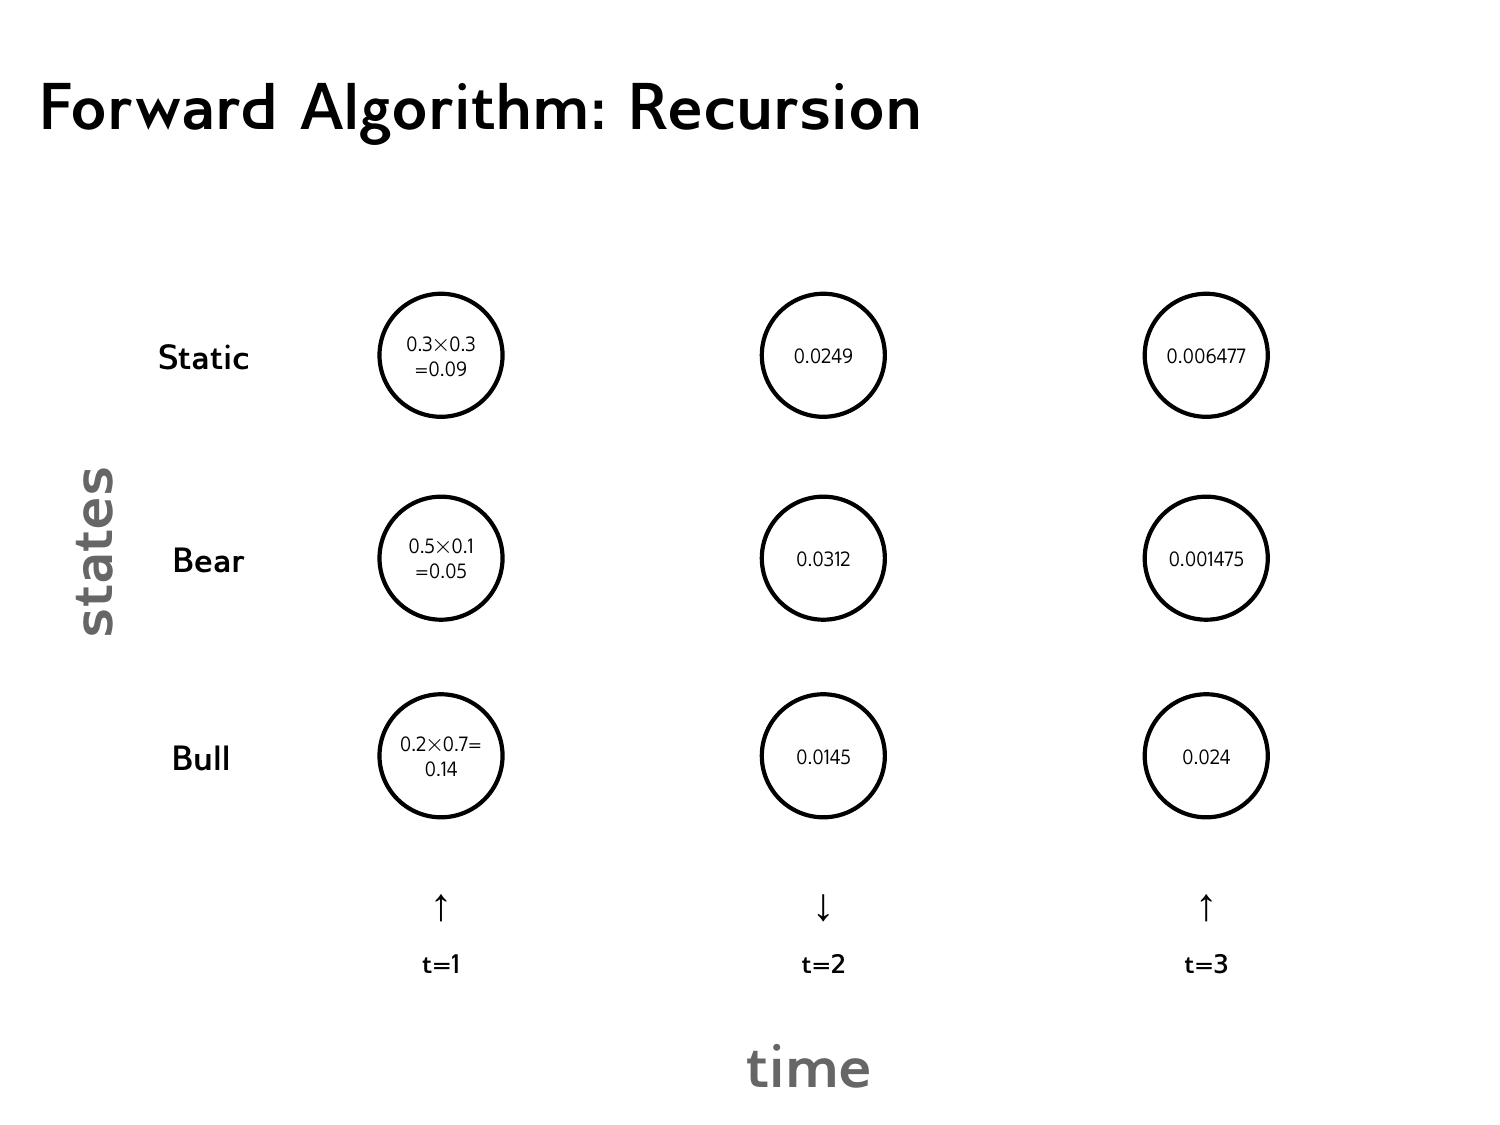

# Forward Algorithm: Recursion
0.3×0.3
=0.09
0.0249
0.006477
Static
0.5×0.1
=0.05
0.0312
0.001475
states
Bear
0.2×0.7=0.14
0.0145
0.024
Bull
↑
↓
↑
t=1
t=2
t=3
time